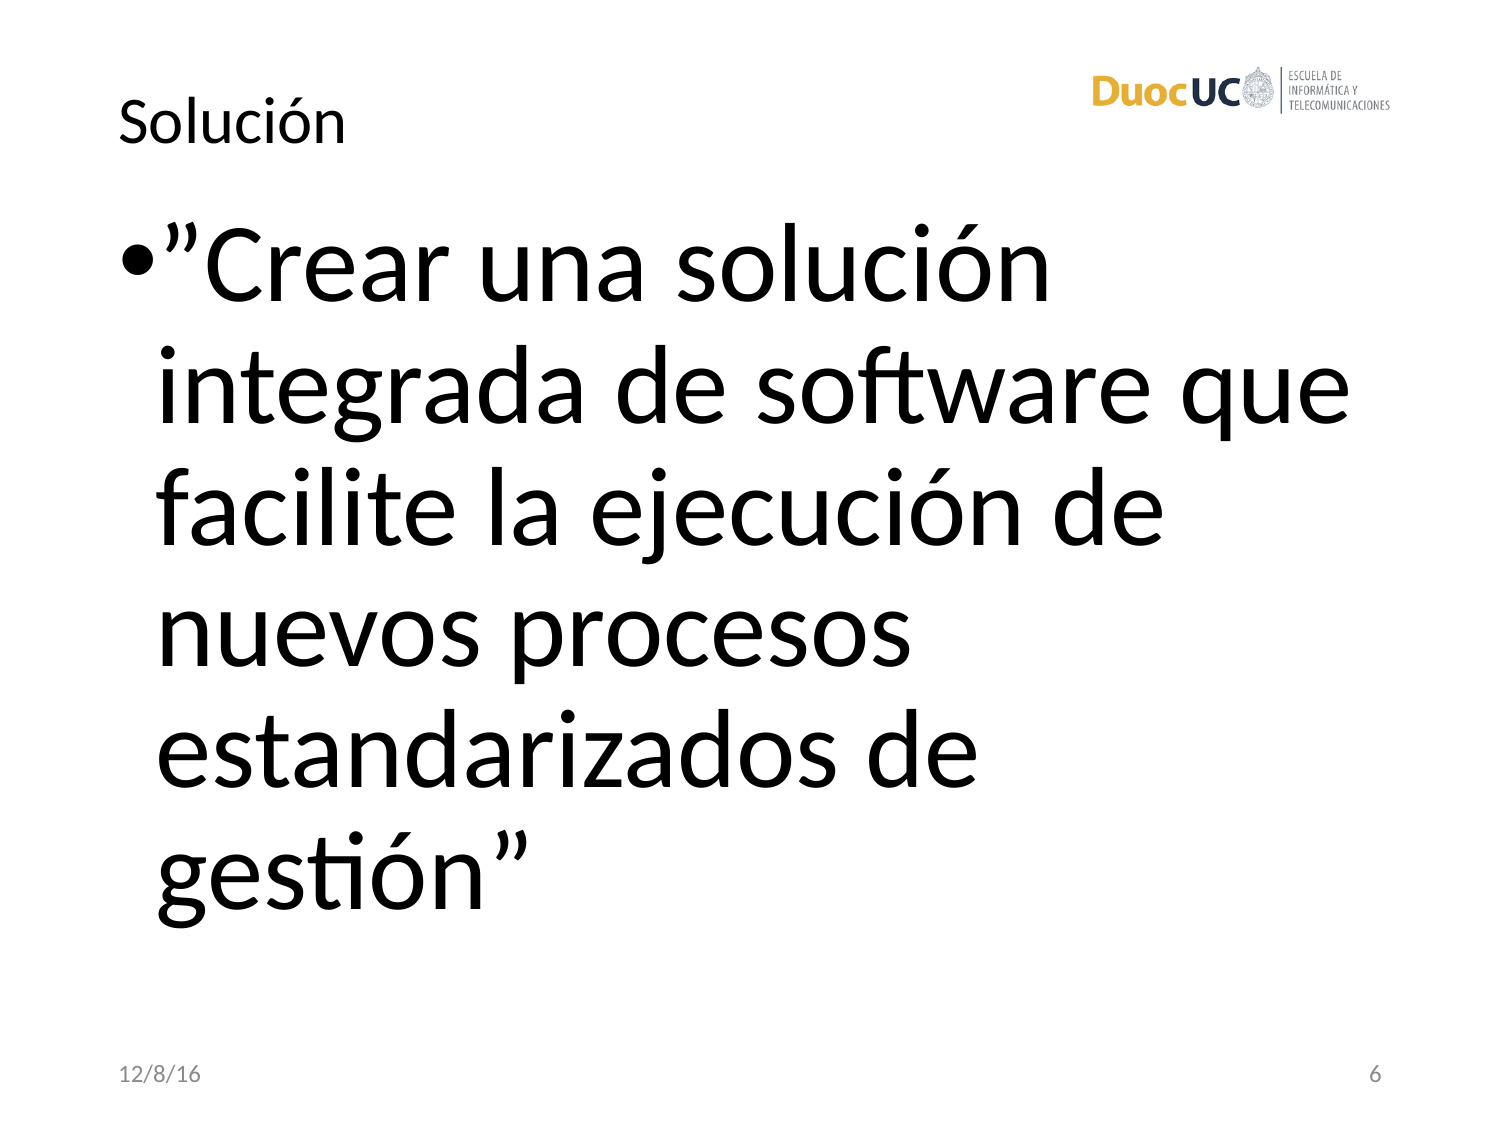

# Solución
”Crear una solución integrada de software que facilite la ejecución de nuevos procesos estandarizados de gestión”
12/8/16
6